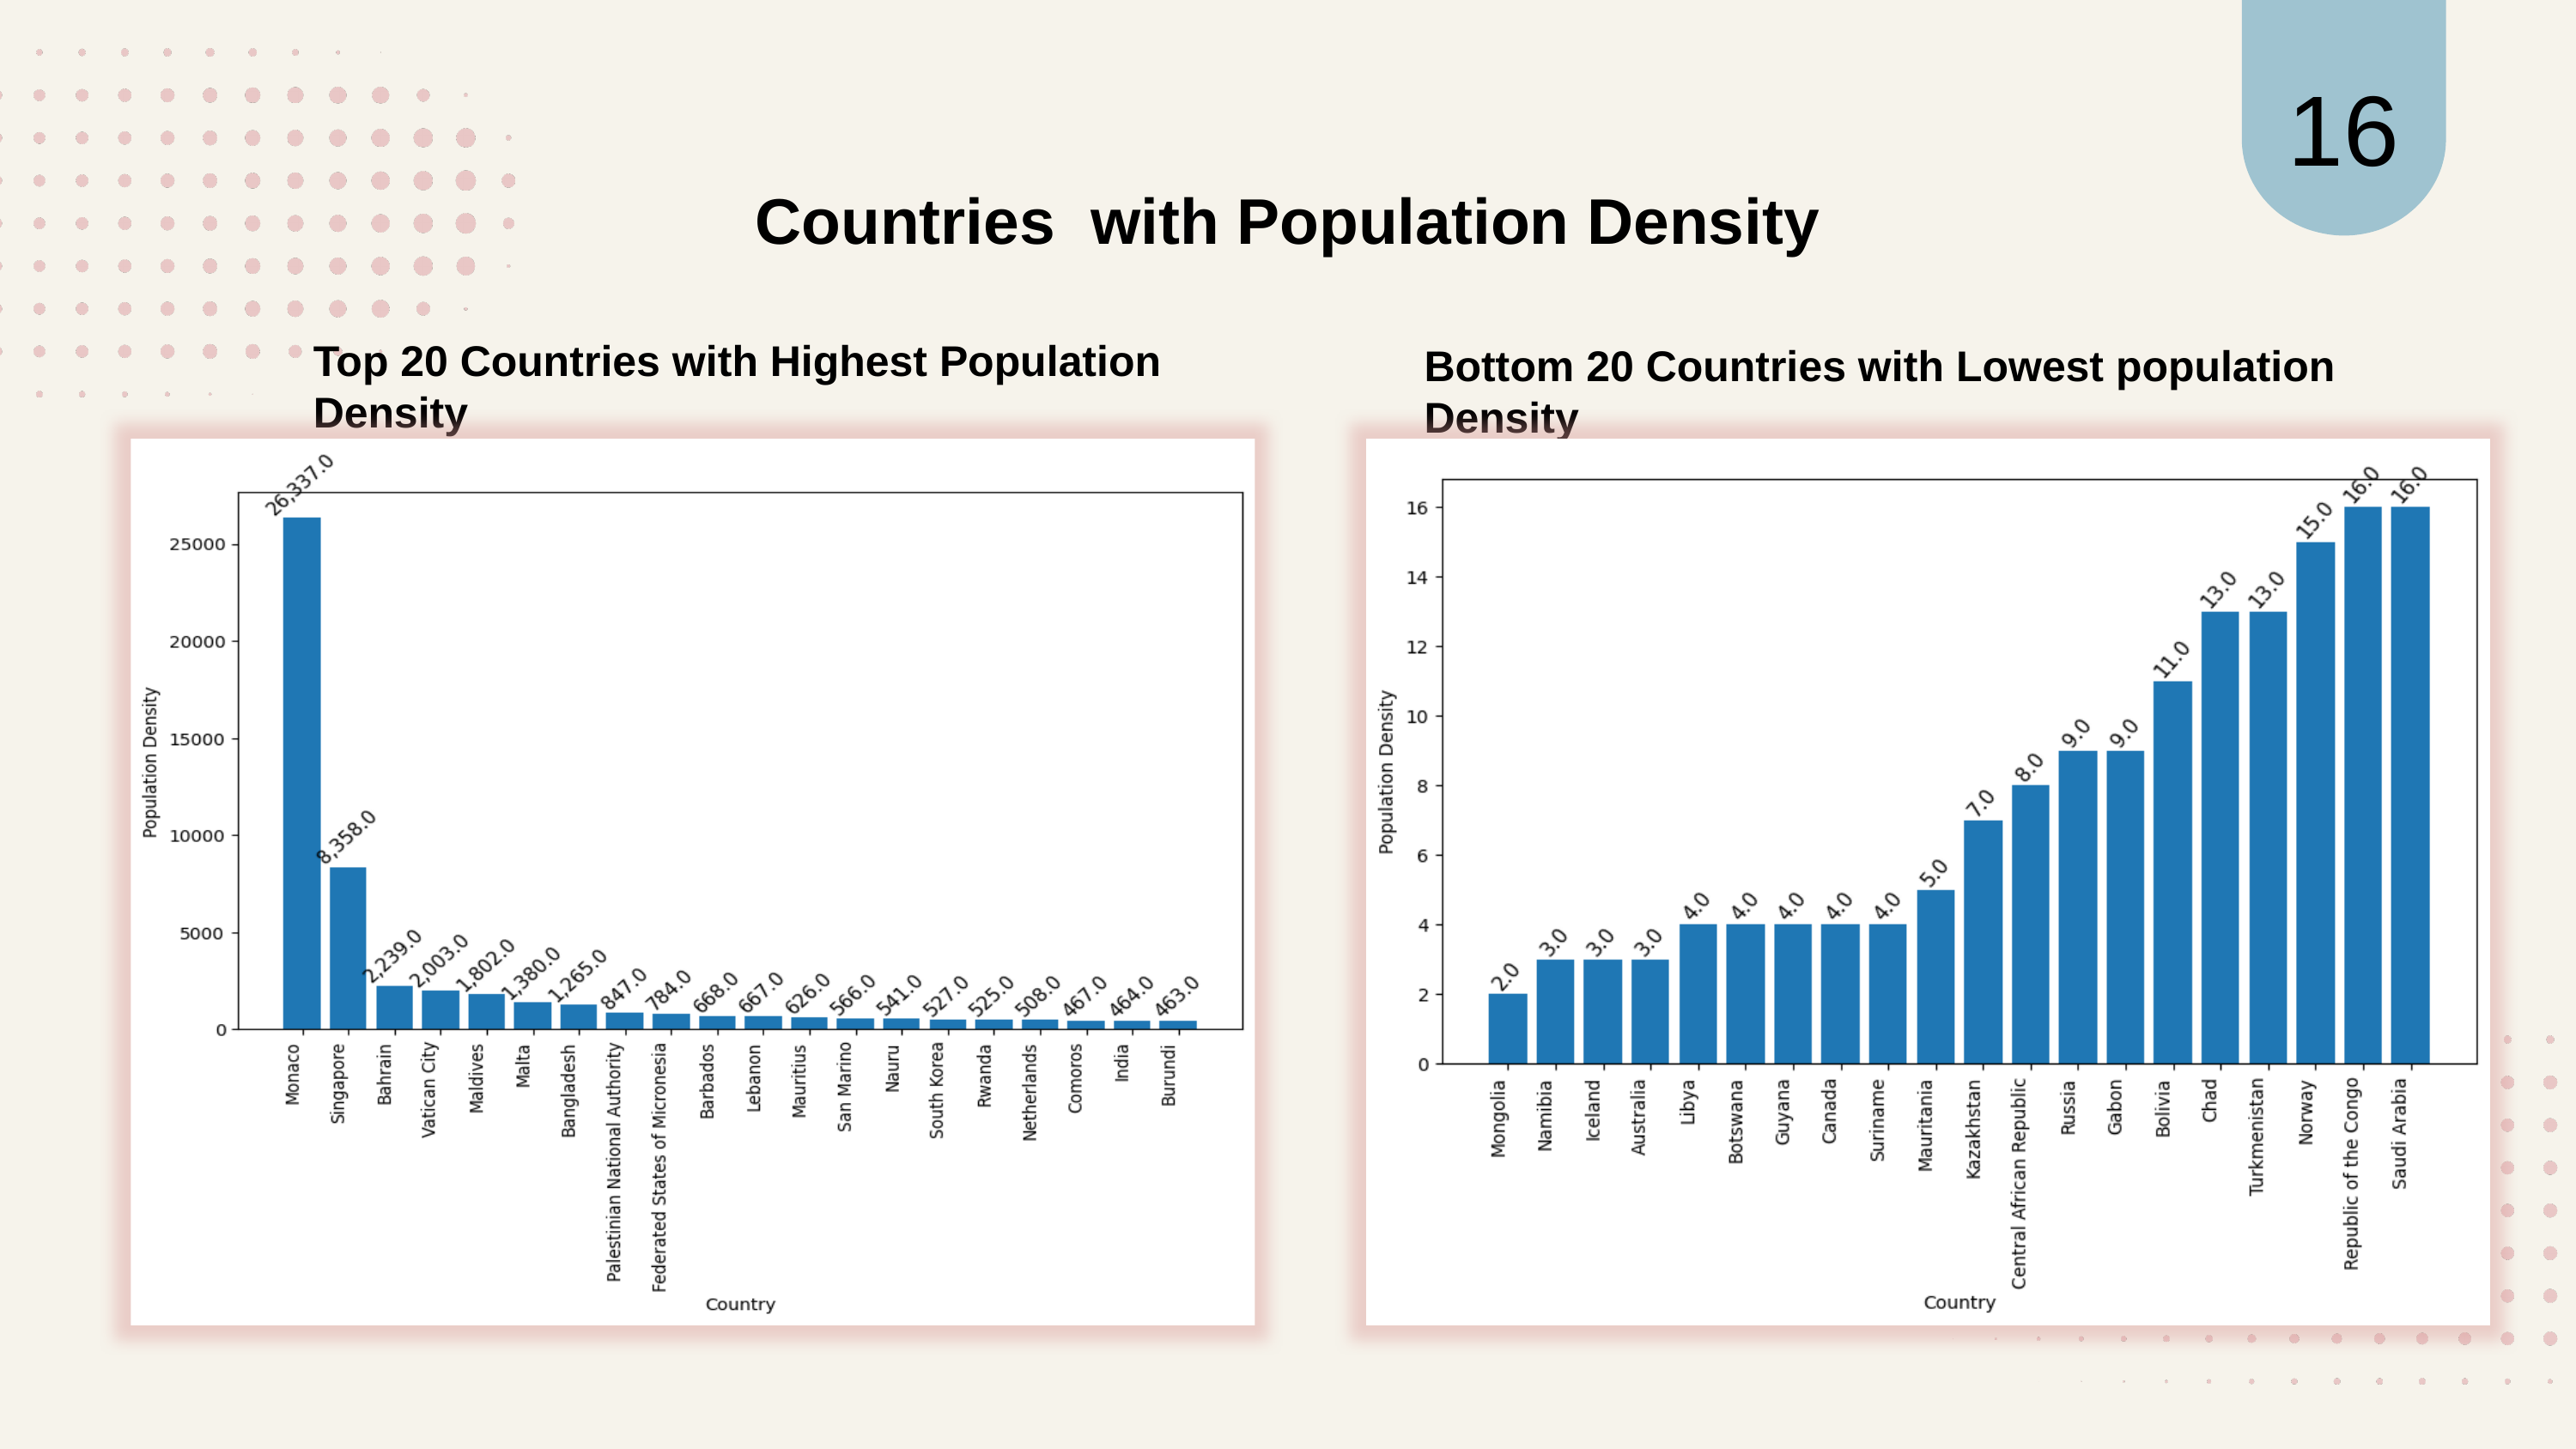

16

Countries  with Population Density
Top 20 Countries with Highest Population Density
Bottom 20 Countries with Lowest population Density